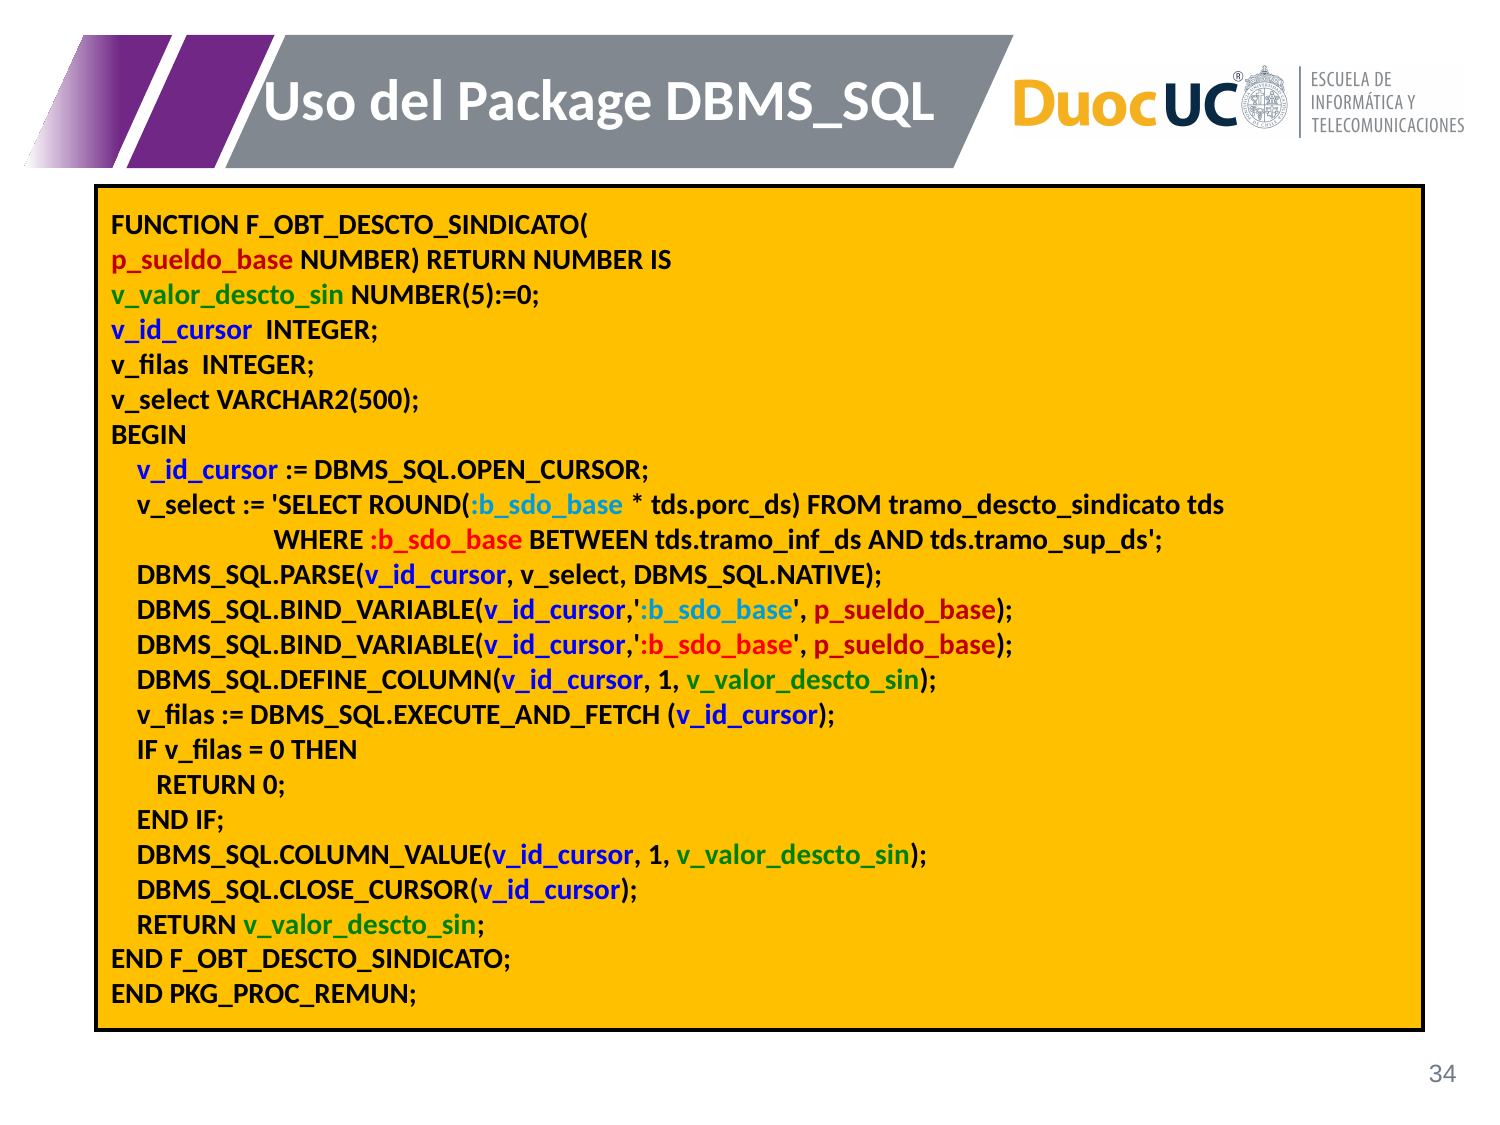

# Uso del Package DBMS_SQL

FUNCTION F_OBT_DESCTO_SINDICATO(
p_sueldo_base NUMBER) RETURN NUMBER IS
v_valor_descto_sin NUMBER(5):=0;
v_id_cursor  INTEGER;
v_filas  INTEGER;
v_select VARCHAR2(500);
BEGIN
    v_id_cursor := DBMS_SQL.OPEN_CURSOR;
    v_select := 'SELECT ROUND(:b_sdo_base * tds.porc_ds) FROM tramo_descto_sindicato tds
                         WHERE :b_sdo_base BETWEEN tds.tramo_inf_ds AND tds.tramo_sup_ds';
    DBMS_SQL.PARSE(v_id_cursor, v_select, DBMS_SQL.NATIVE);
    DBMS_SQL.BIND_VARIABLE(v_id_cursor,':b_sdo_base', p_sueldo_base);
    DBMS_SQL.BIND_VARIABLE(v_id_cursor,':b_sdo_base', p_sueldo_base);
    DBMS_SQL.DEFINE_COLUMN(v_id_cursor, 1, v_valor_descto_sin);
    v_filas := DBMS_SQL.EXECUTE_AND_FETCH (v_id_cursor);
    IF v_filas = 0 THEN
       RETURN 0;
    END IF;
    DBMS_SQL.COLUMN_VALUE(v_id_cursor, 1, v_valor_descto_sin);
    DBMS_SQL.CLOSE_CURSOR(v_id_cursor);
    RETURN v_valor_descto_sin;
END F_OBT_DESCTO_SINDICATO;
END PKG_PROC_REMUN;